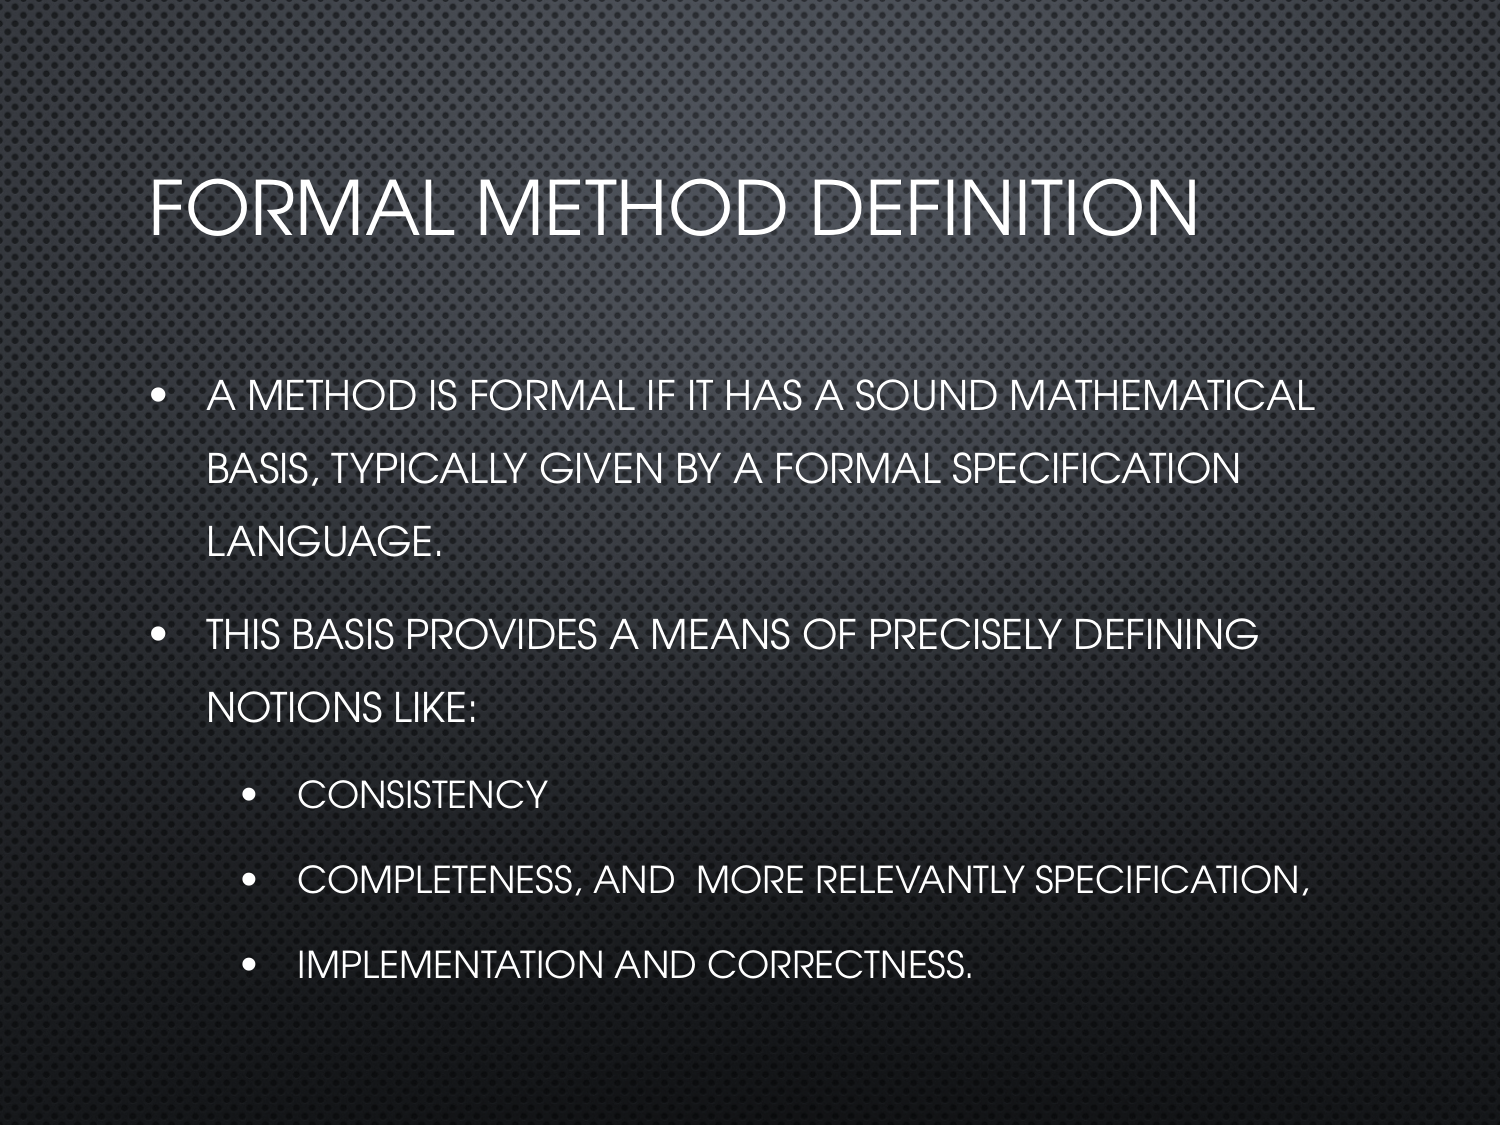

Formal Method definition
A method is formal if it has a sound mathematical basis, typically given by a formal specification language.
This basis provides a means of precisely defining notions like:
consistency
completeness, and  more relevantly specification,
implementation and correctness.